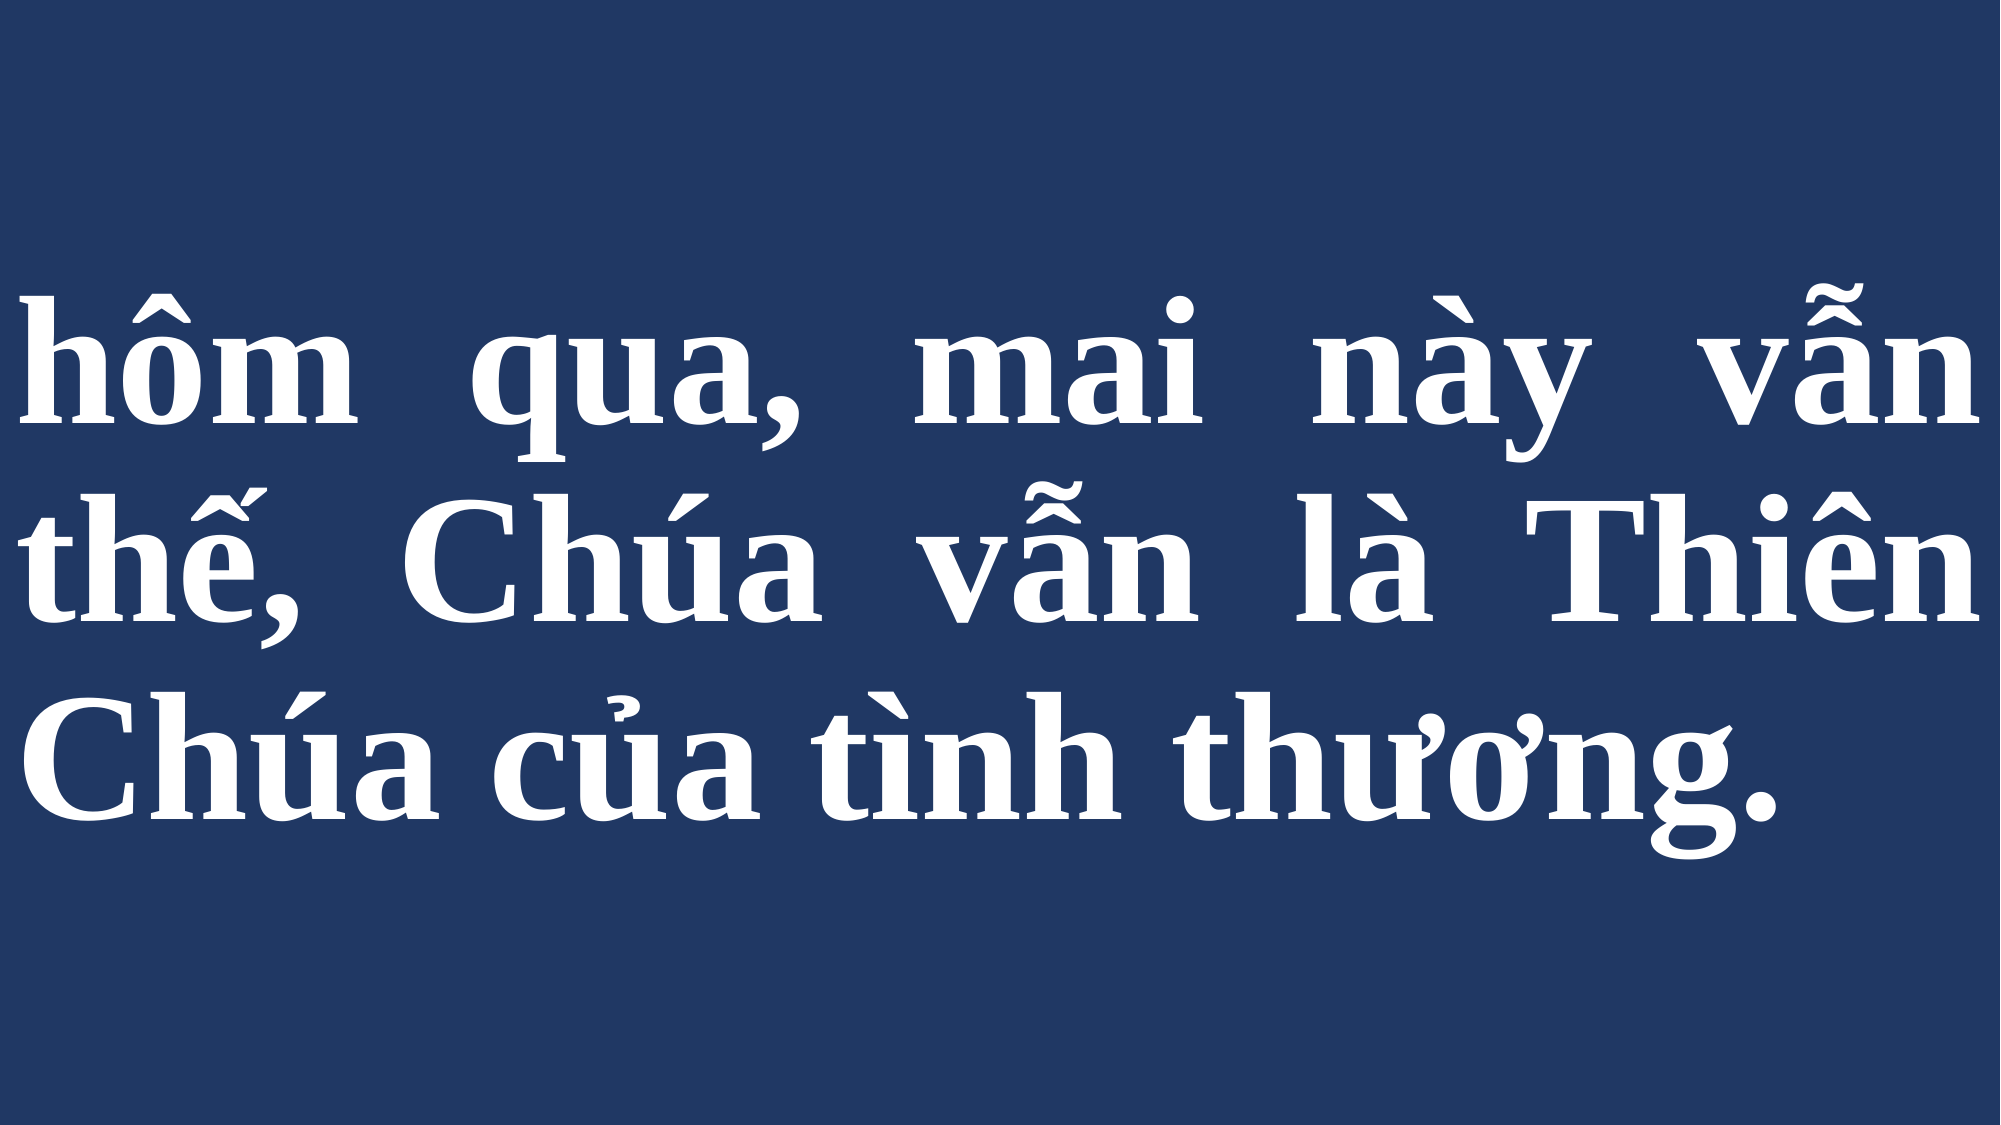

# hôm qua, mai này vẫn thế, Chúa vẫn là Thiên Chúa của tình thương.